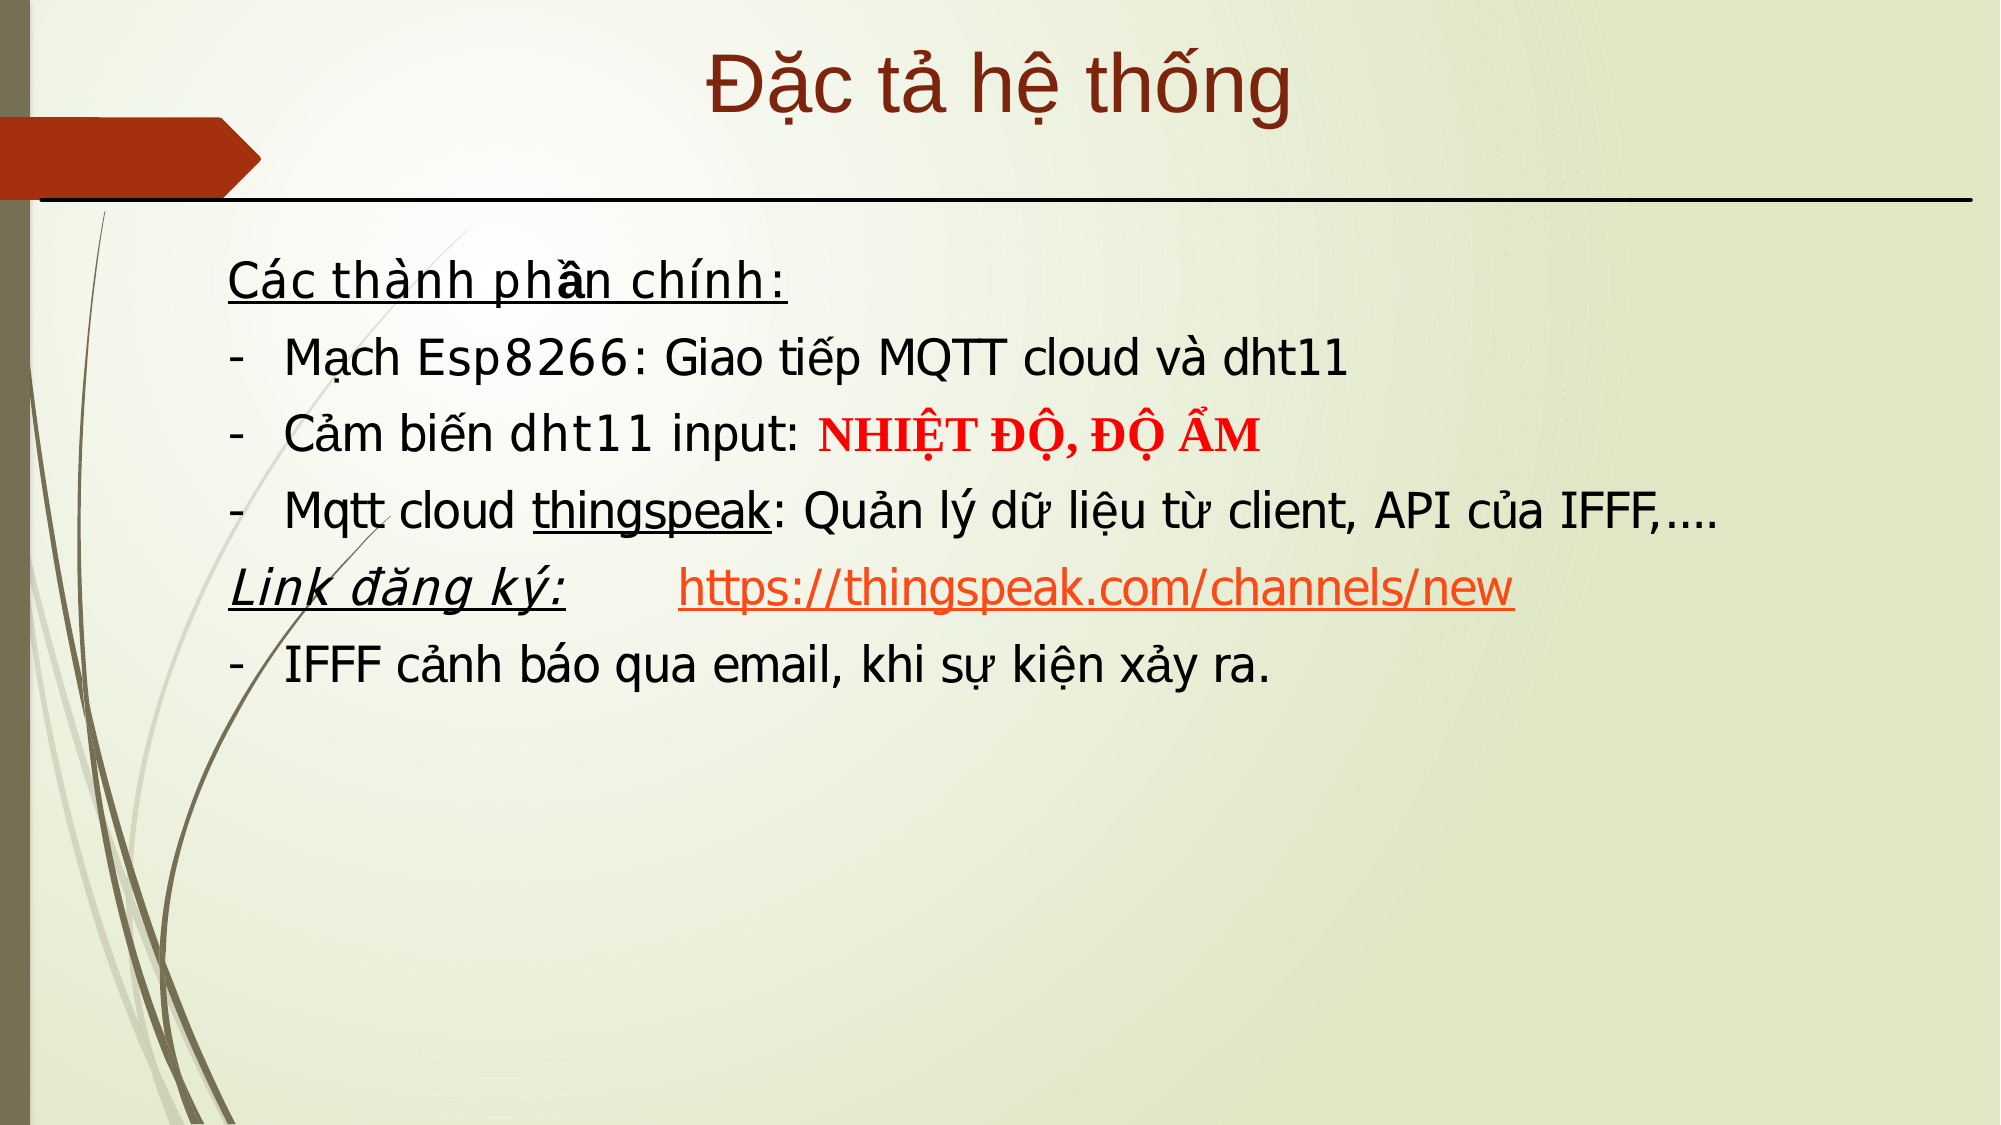

# Đặc tả hệ thống
Các thành phần chính:
Mạch Esp8266: Giao tiếp MQTT cloud và dht11
Cảm biến dht11 input: NHIỆT ĐỘ, ĐỘ ẨM
Mqtt cloud thingspeak: Quản lý dữ liệu từ client, API của IFFF,….
Link đăng ký: 	https://thingspeak.com/channels/new
IFFF cảnh báo qua email, khi sự kiện xảy ra.